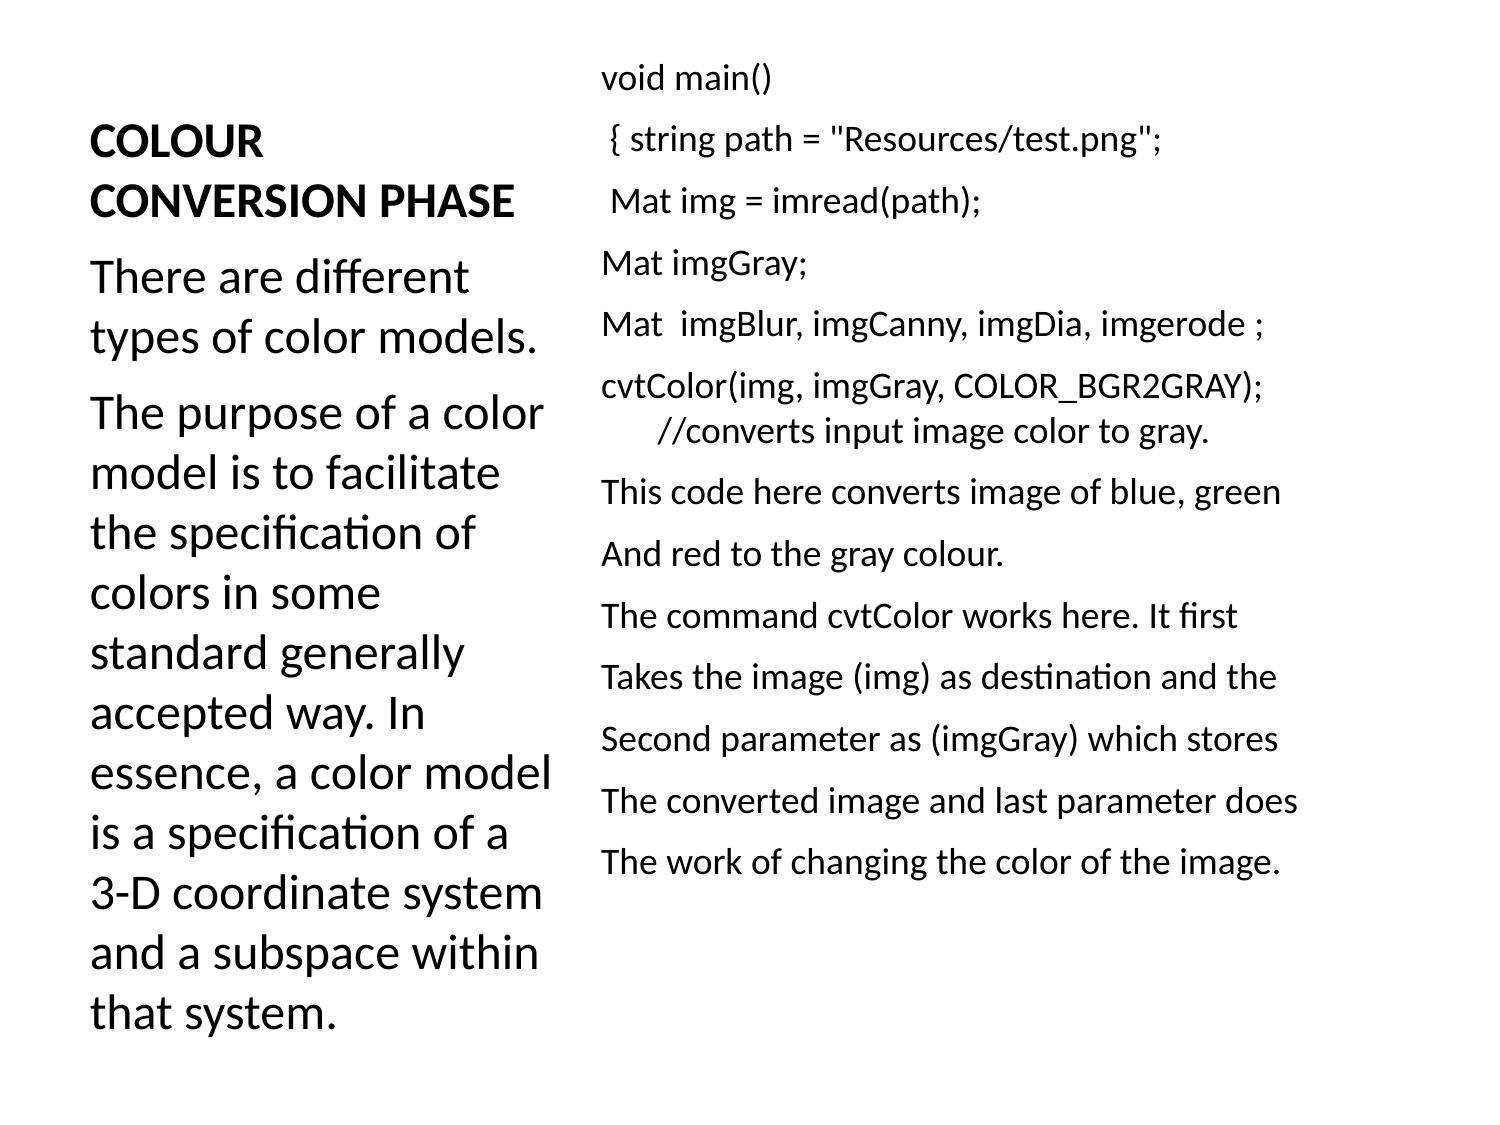

# COLOUR CONVERSION PHASE
void main()
 { string path = "Resources/test.png";
 Mat img = imread(path);
Mat imgGray;
Mat  imgBlur, imgCanny, imgDia, imgerode ;
cvtColor(img, imgGray, COLOR_BGR2GRAY); //converts input image color to gray.
This code here converts image of blue, green
And red to the gray colour.
The command cvtColor works here. It first
Takes the image (img) as destination and the
Second parameter as (imgGray) which stores
The converted image and last parameter does
The work of changing the color of the image.
There are different types of color models.
The purpose of a color model is to facilitate the specification of colors in some standard generally accepted way. In essence, a color model is a specification of a 3-D coordinate system and a subspace within that system.